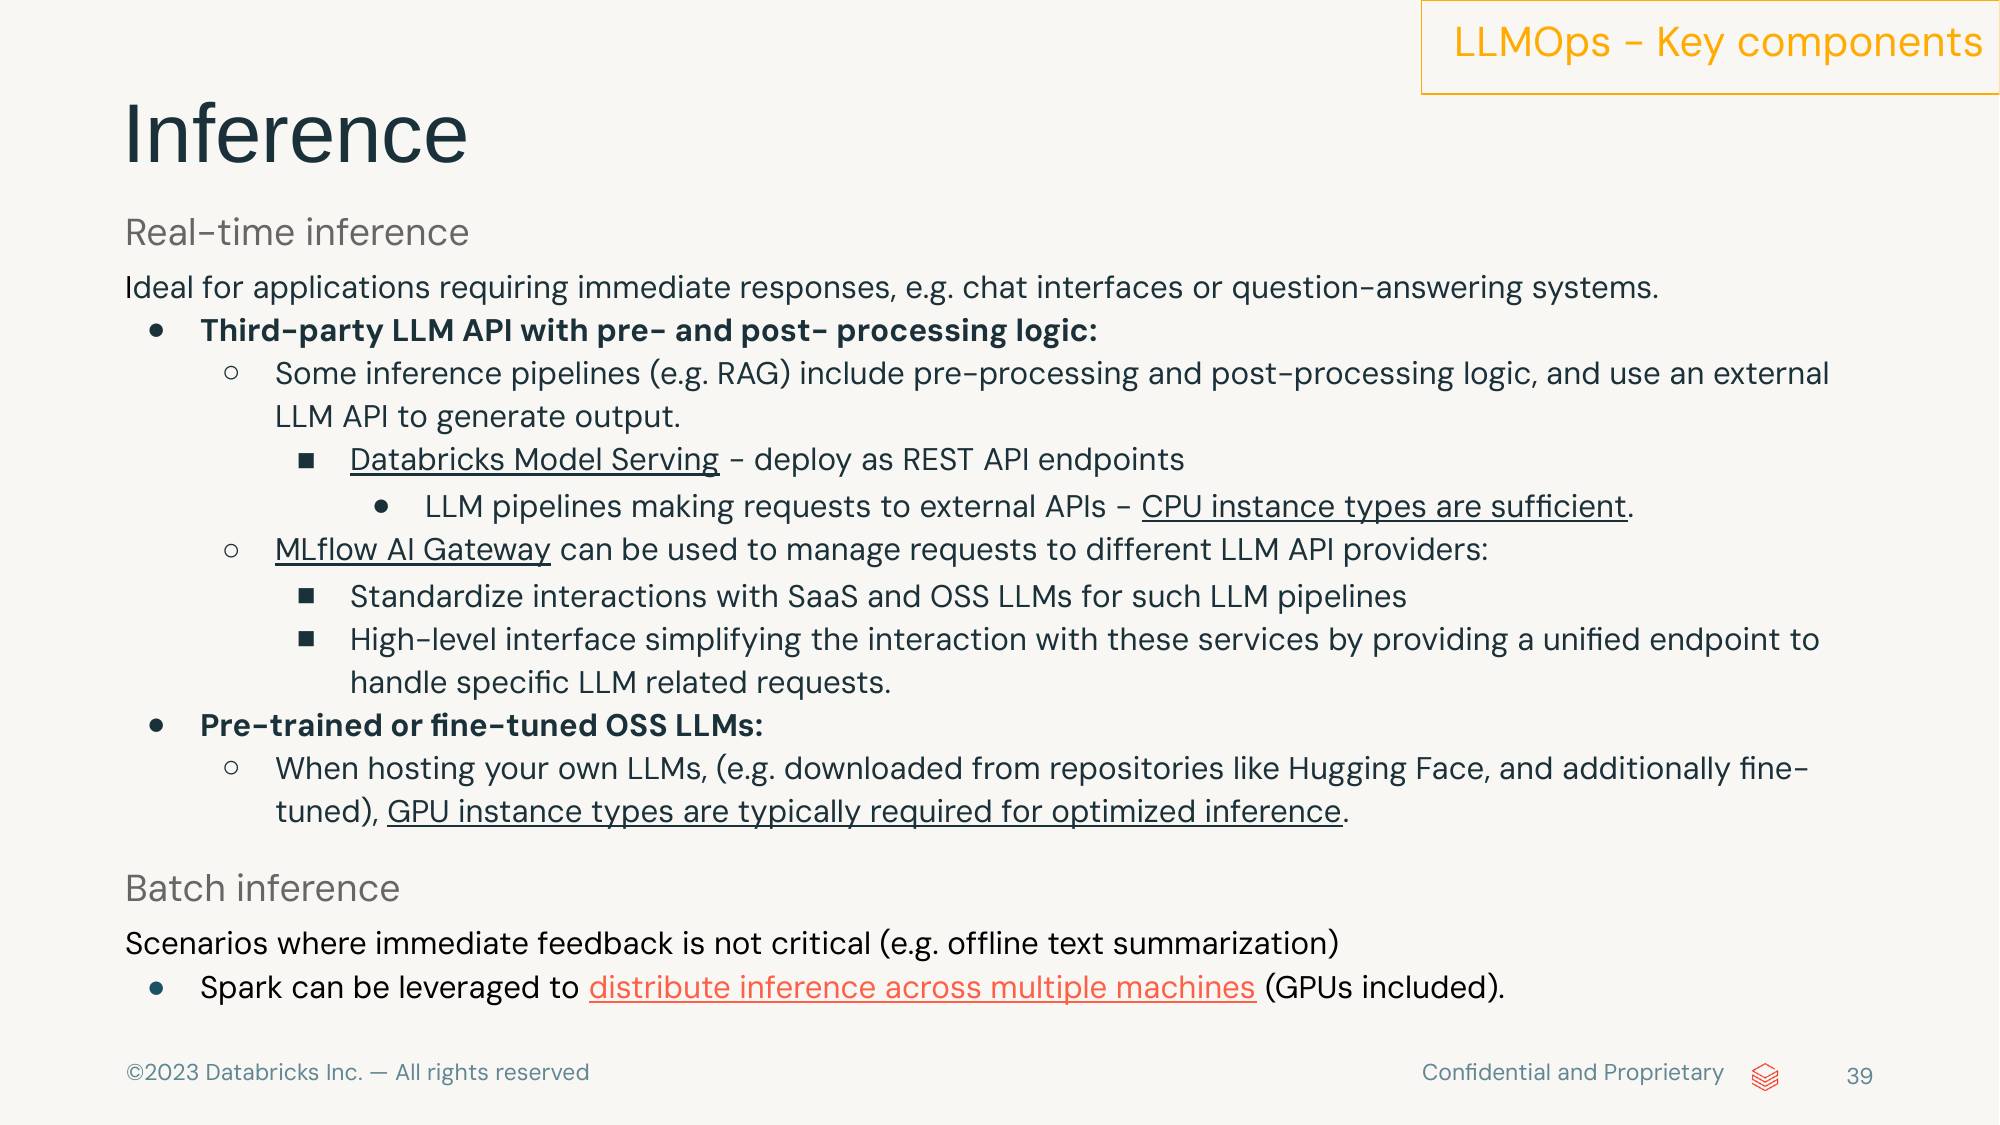

LLMOps - Key components
# Inference
Real-time inference
Ideal for applications requiring immediate responses, e.g. chat interfaces or question-answering systems.
Third-party LLM API with pre- and post- processing logic:
Some inference pipelines (e.g. RAG) include pre-processing and post-processing logic, and use an external LLM API to generate output.
Databricks Model Serving - deploy as REST API endpoints
LLM pipelines making requests to external APIs - CPU instance types are sufficient.
MLflow AI Gateway can be used to manage requests to different LLM API providers:
Standardize interactions with SaaS and OSS LLMs for such LLM pipelines
High-level interface simplifying the interaction with these services by providing a unified endpoint to handle specific LLM related requests.
Pre-trained or fine-tuned OSS LLMs:
When hosting your own LLMs, (e.g. downloaded from repositories like Hugging Face, and additionally fine-tuned), GPU instance types are typically required for optimized inference.
Batch inference
Scenarios where immediate feedback is not critical (e.g. offline text summarization)
Spark can be leveraged to distribute inference across multiple machines (GPUs included).
39